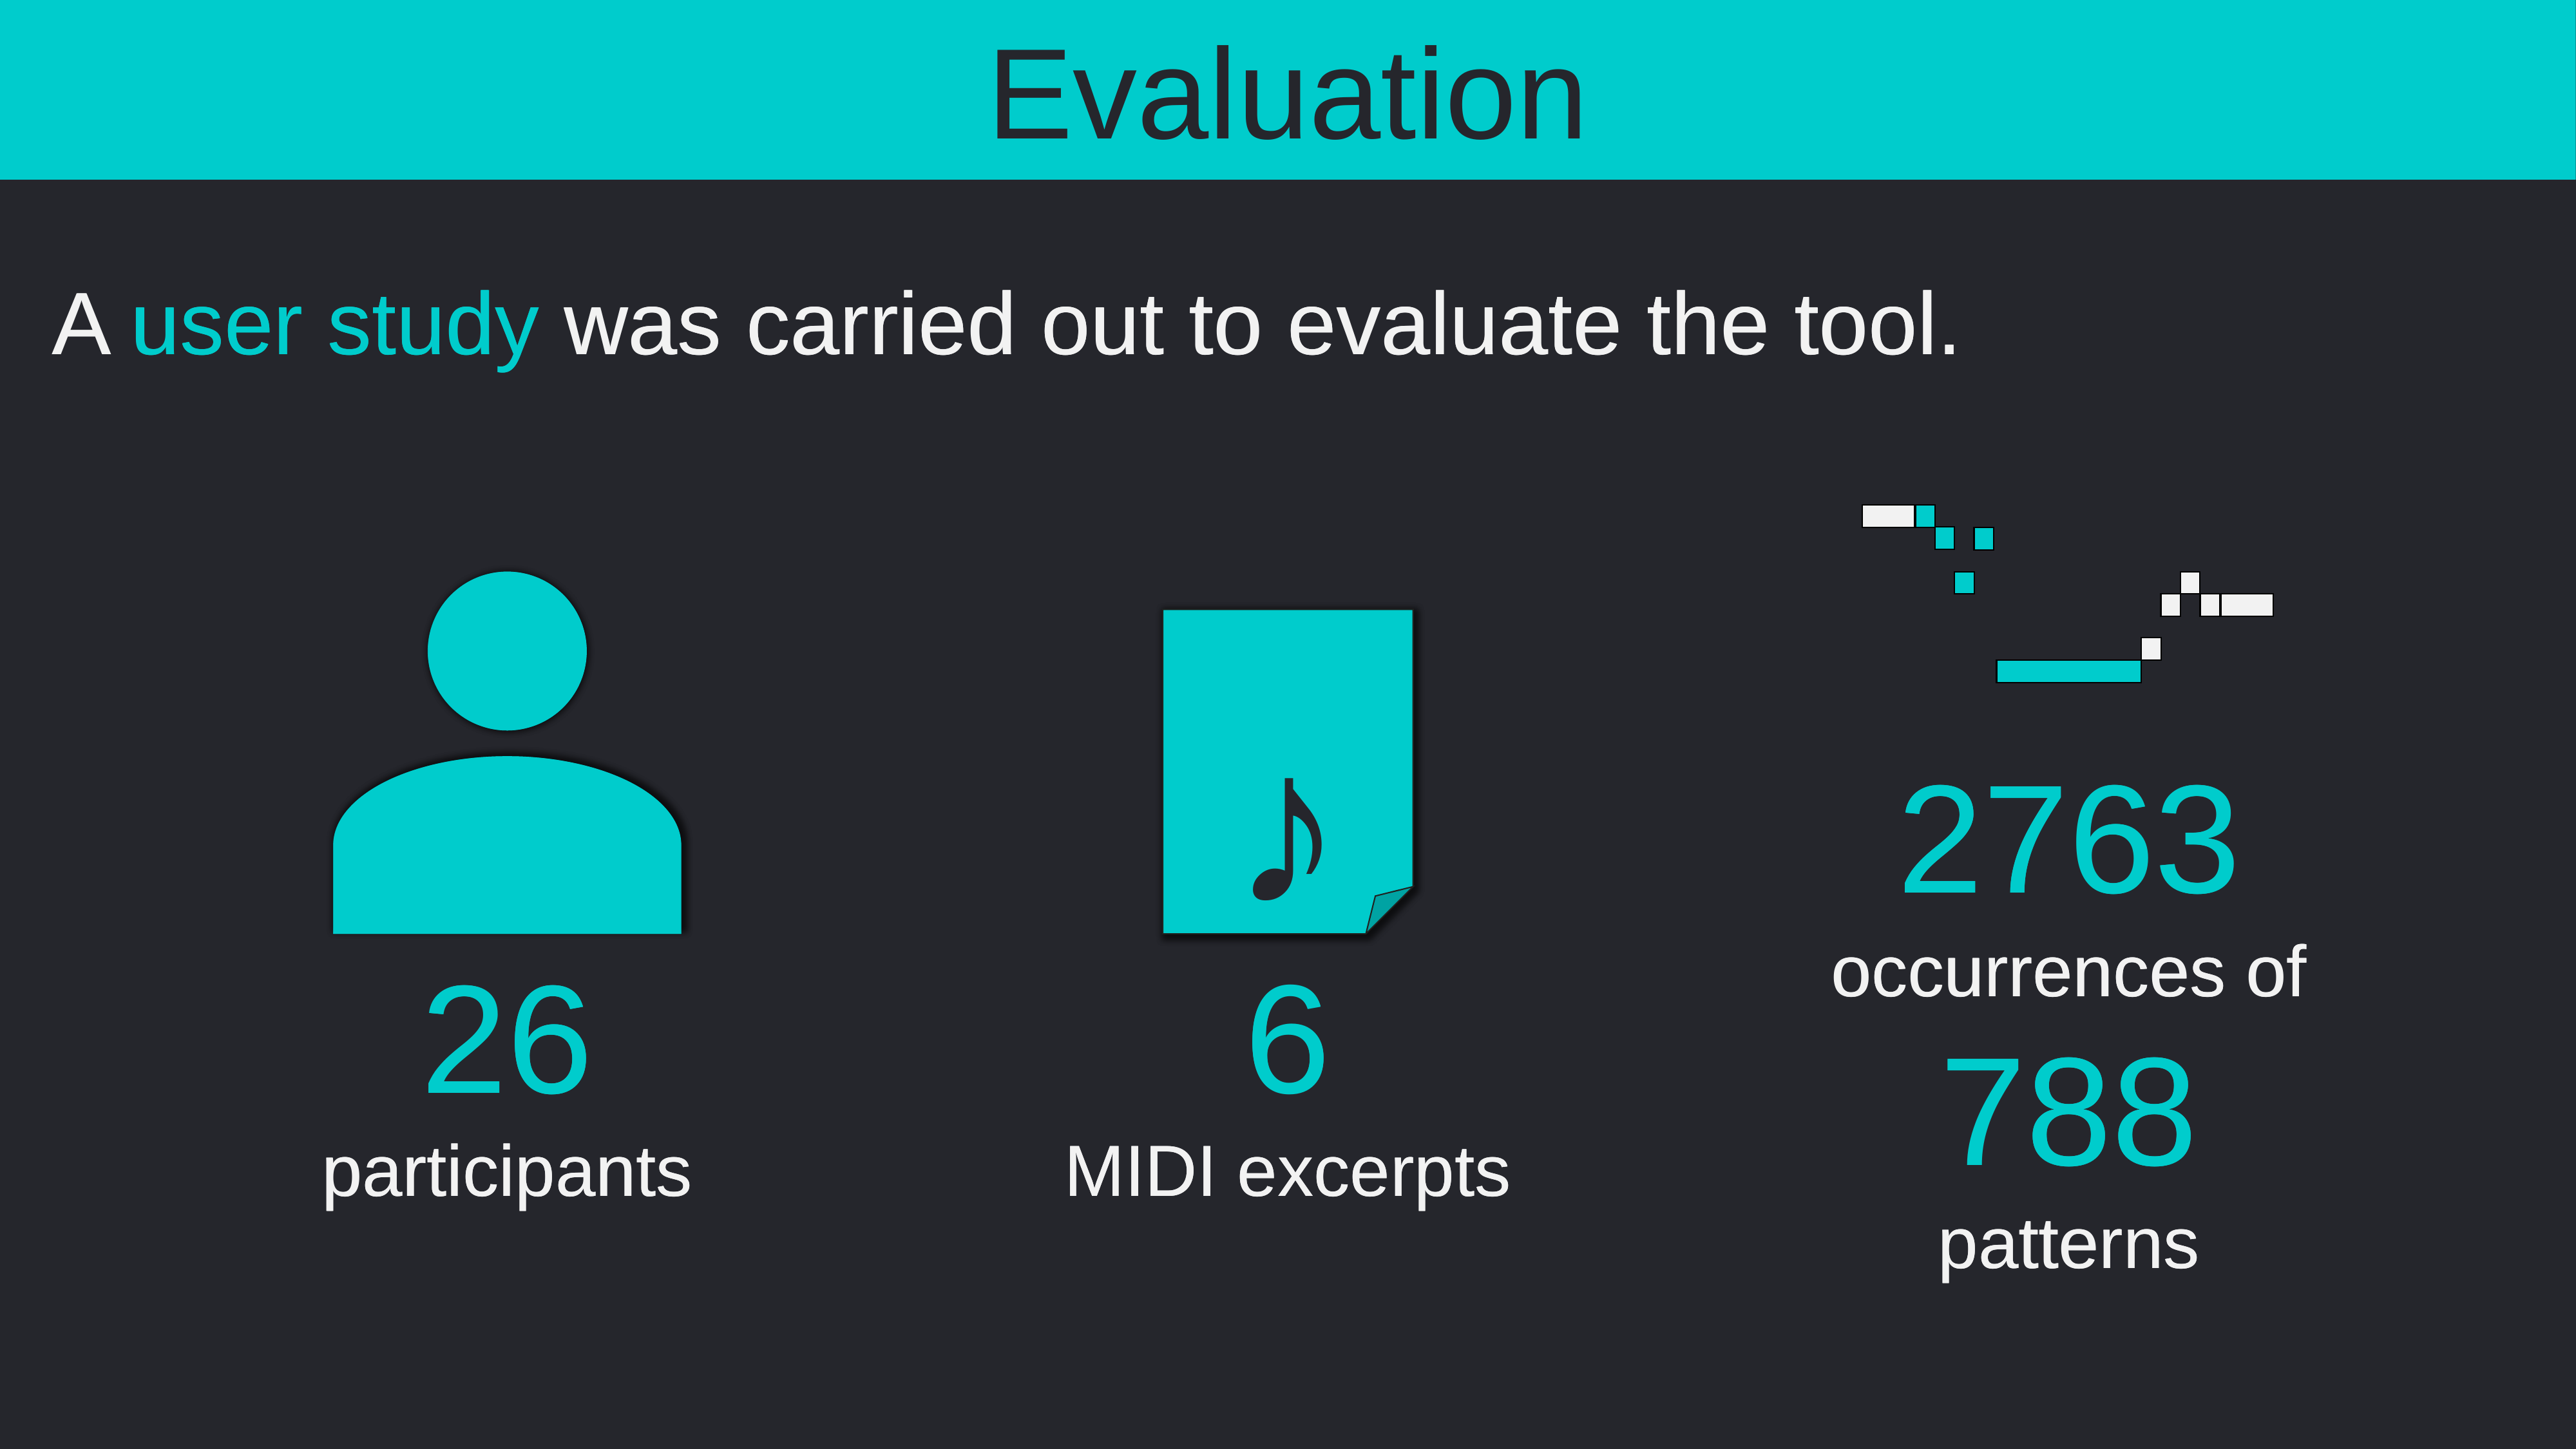

Evaluation
A user study was carried out to evaluate the tool.

2763
occurrences of 788
patterns

26
participants
♪
6
MIDI excerpts
A user study was carried out to evaluate the tool.

2763
occurrences of 788
patterns

26
participants
♪
6
MIDI excerpts